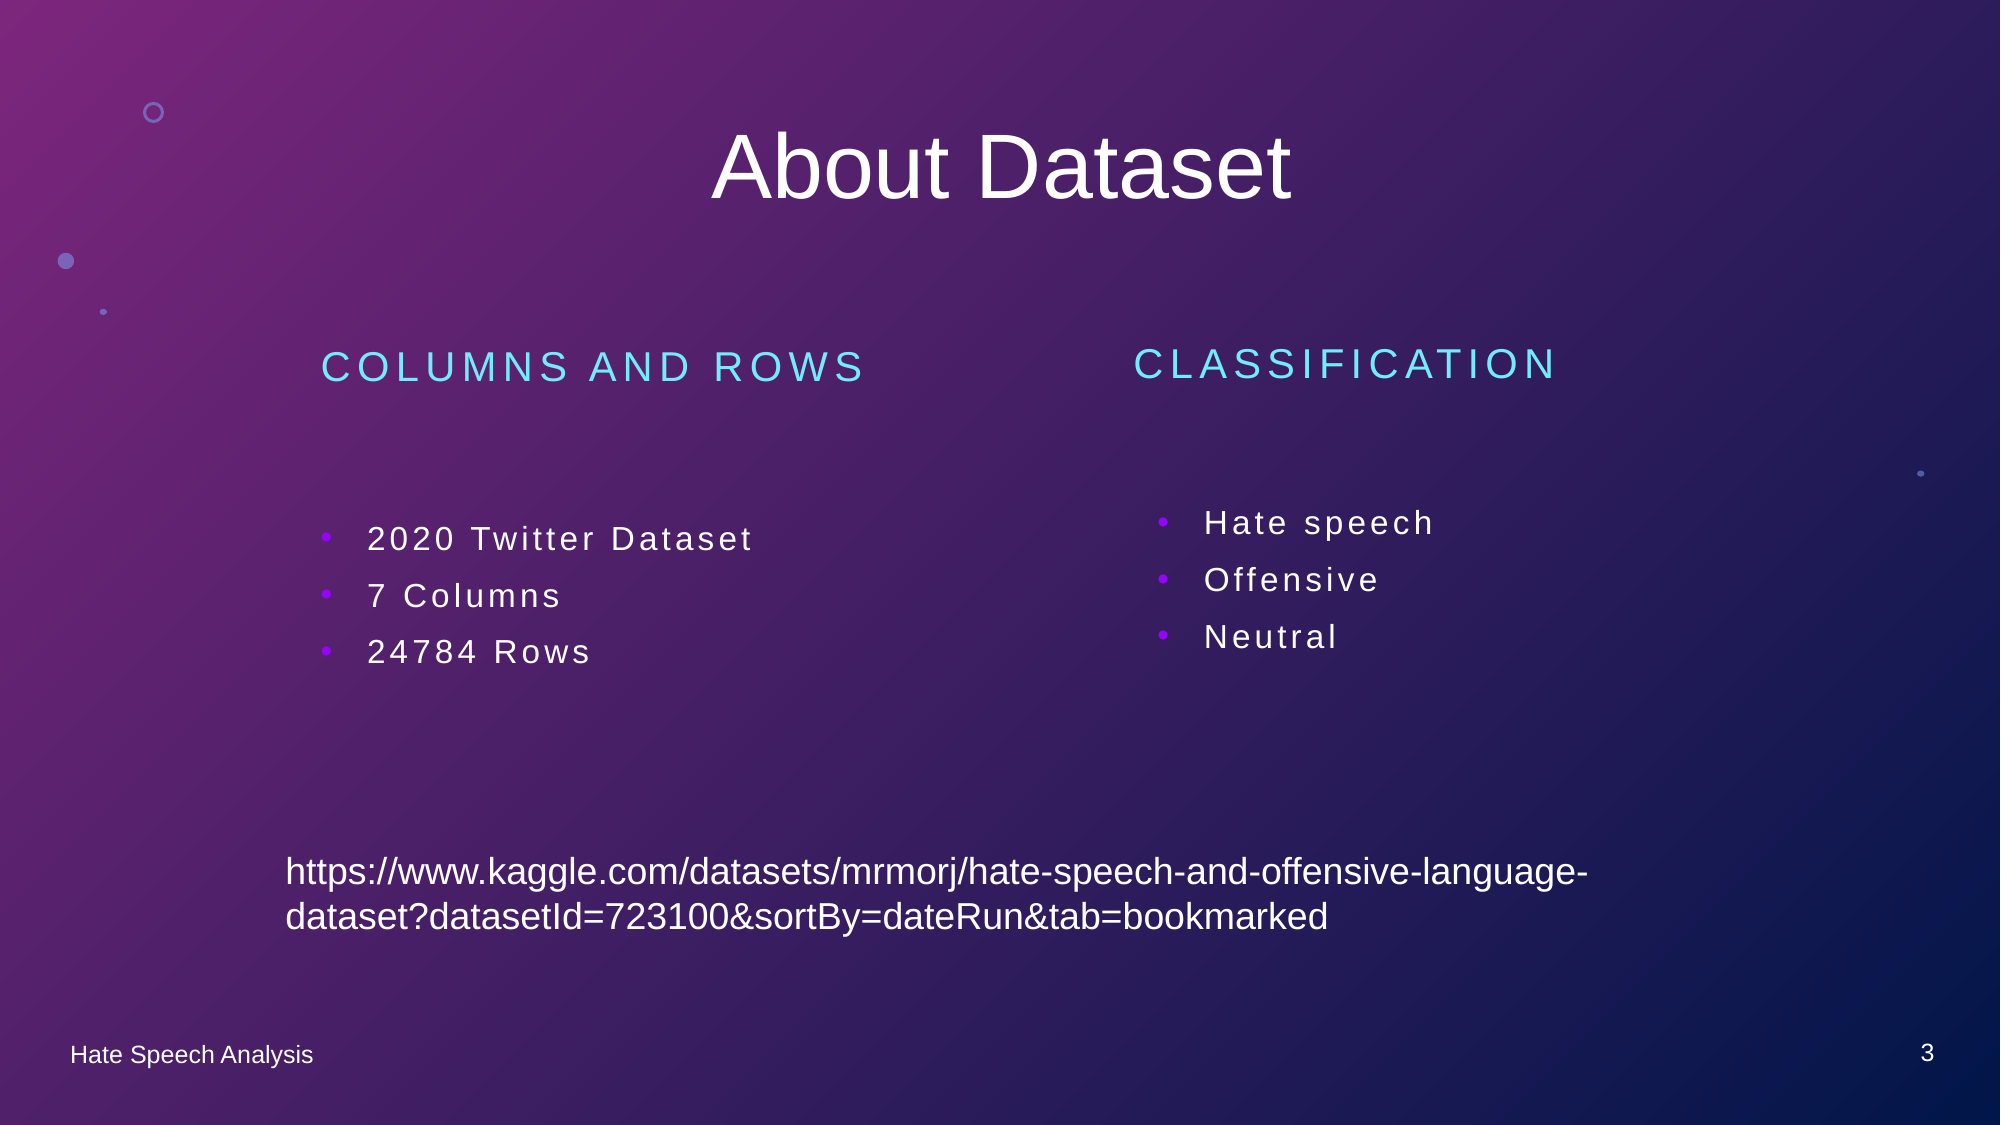

# About Dataset
CLASSIFICATION
COLUMNS AND ROWS
Hate speech
Offensive
Neutral

2020 Twitter Dataset
7 Columns
24784 Rows
https://www.kaggle.com/datasets/mrmorj/hate-speech-and-offensive-language-dataset?datasetId=723100&sortBy=dateRun&tab=bookmarked
3
Hate Speech Analysis